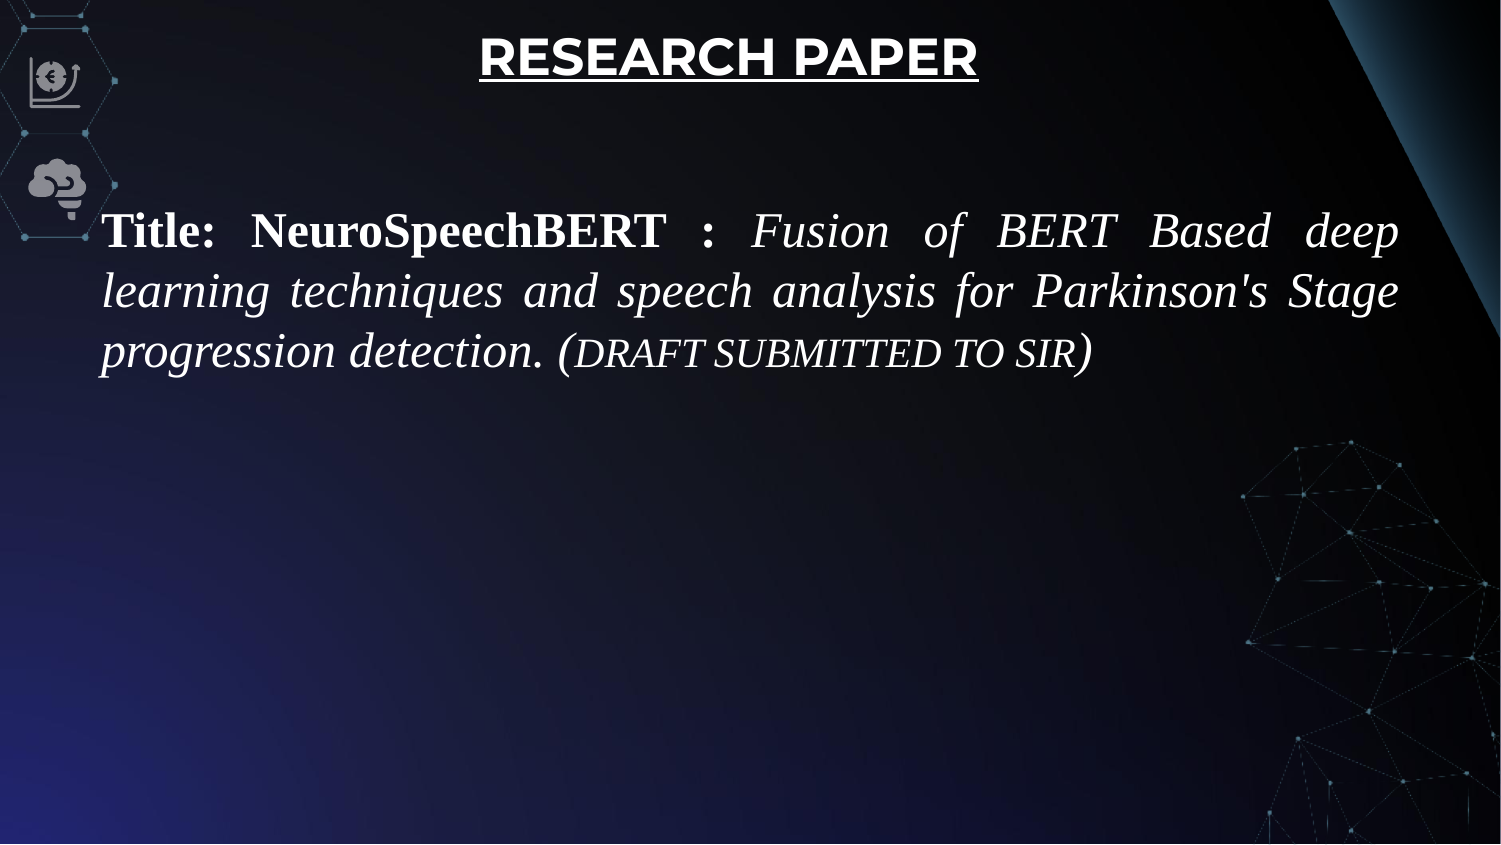

RESEARCH PAPER
Title: NeuroSpeechBERT : Fusion of BERT Based deep learning techniques and speech analysis for Parkinson's Stage progression detection. (DRAFT SUBMITTED TO SIR)